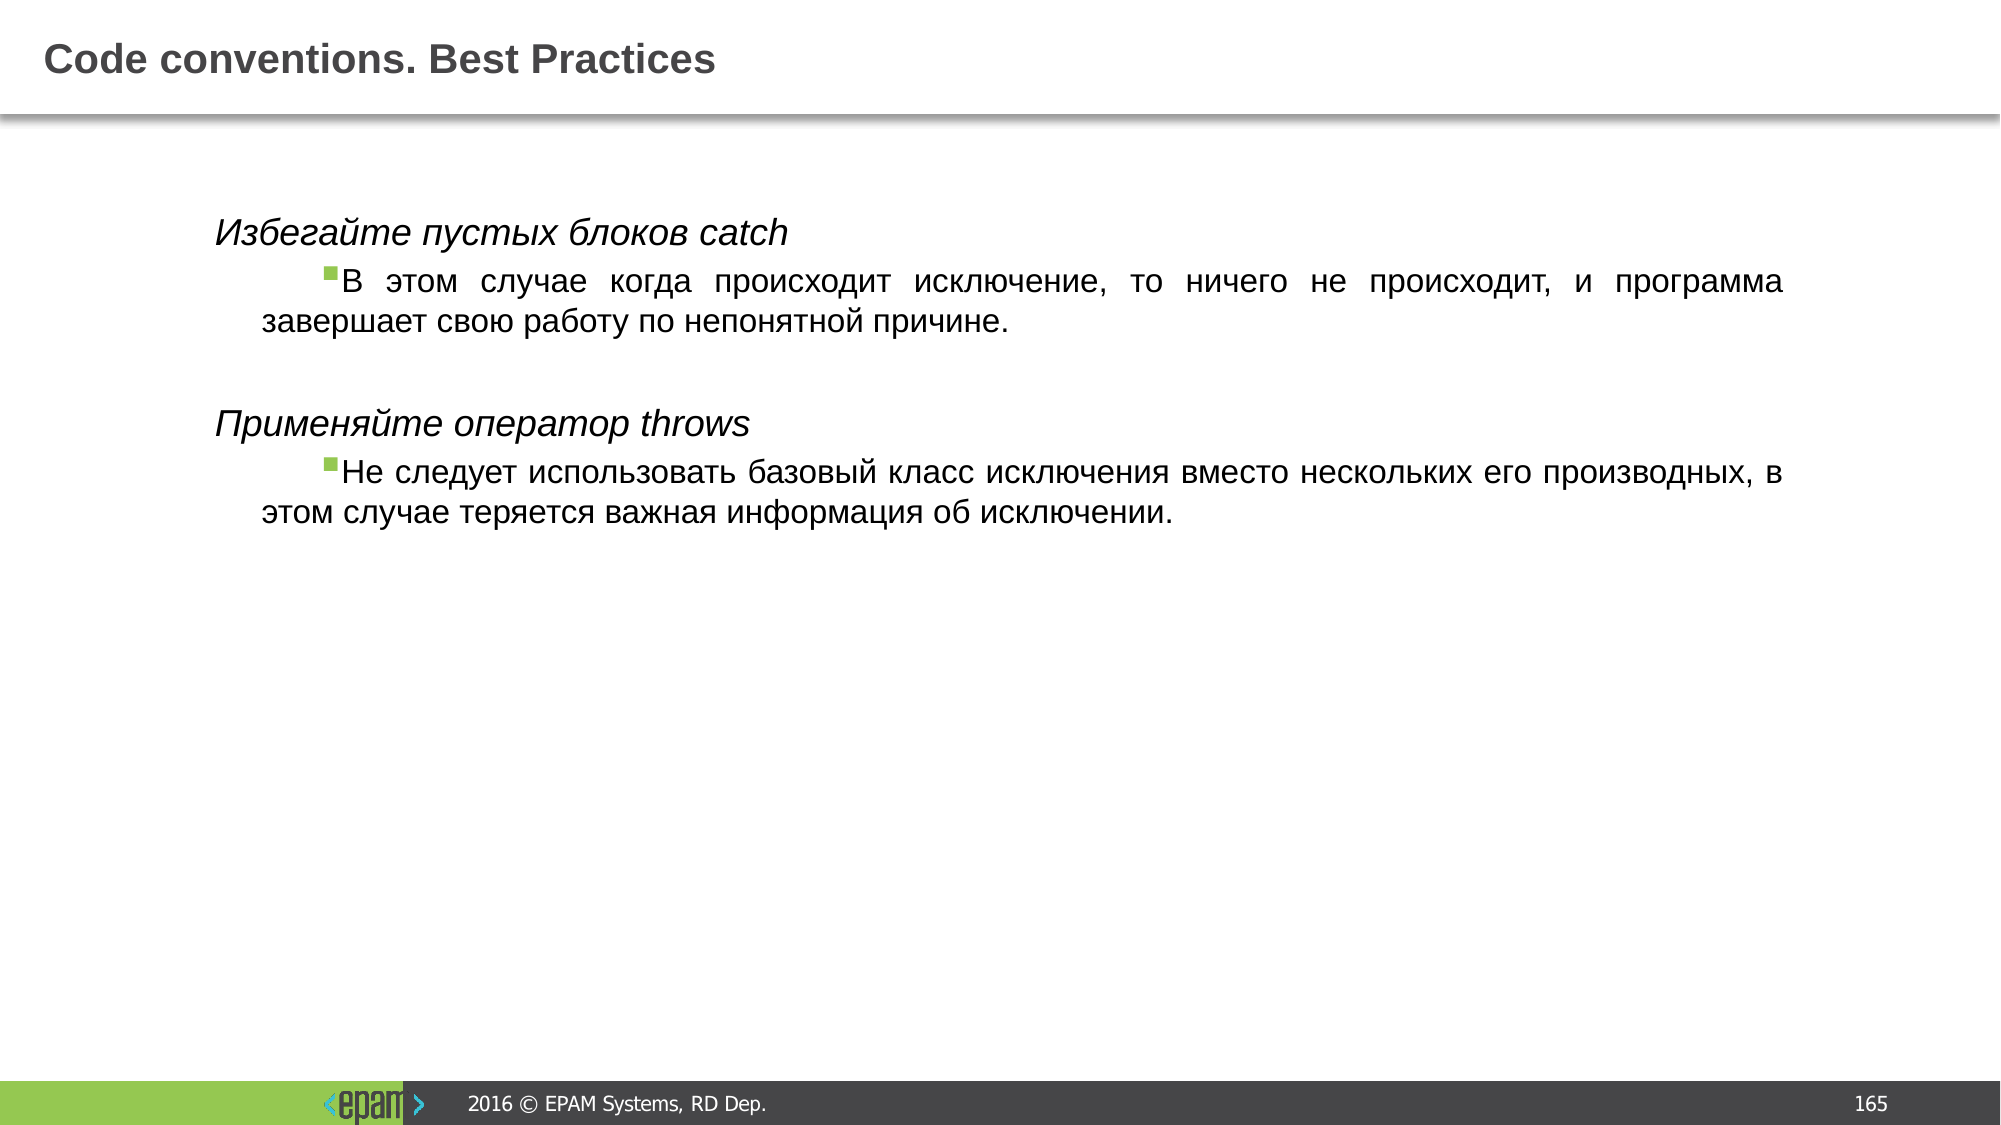

# Code conventions. Best Practices
Избегайте пустых блоков catch
В этом случае когда происходит исключение, то ничего не происходит, и программа завершает свою работу по непонятной причине.

Применяйте оператор throws
Не следует использовать базовый класс исключения вместо нескольких его производных, в этом случае теряется важная информация об исключении.

2016 © EPAM Systems, RD Dep.
165